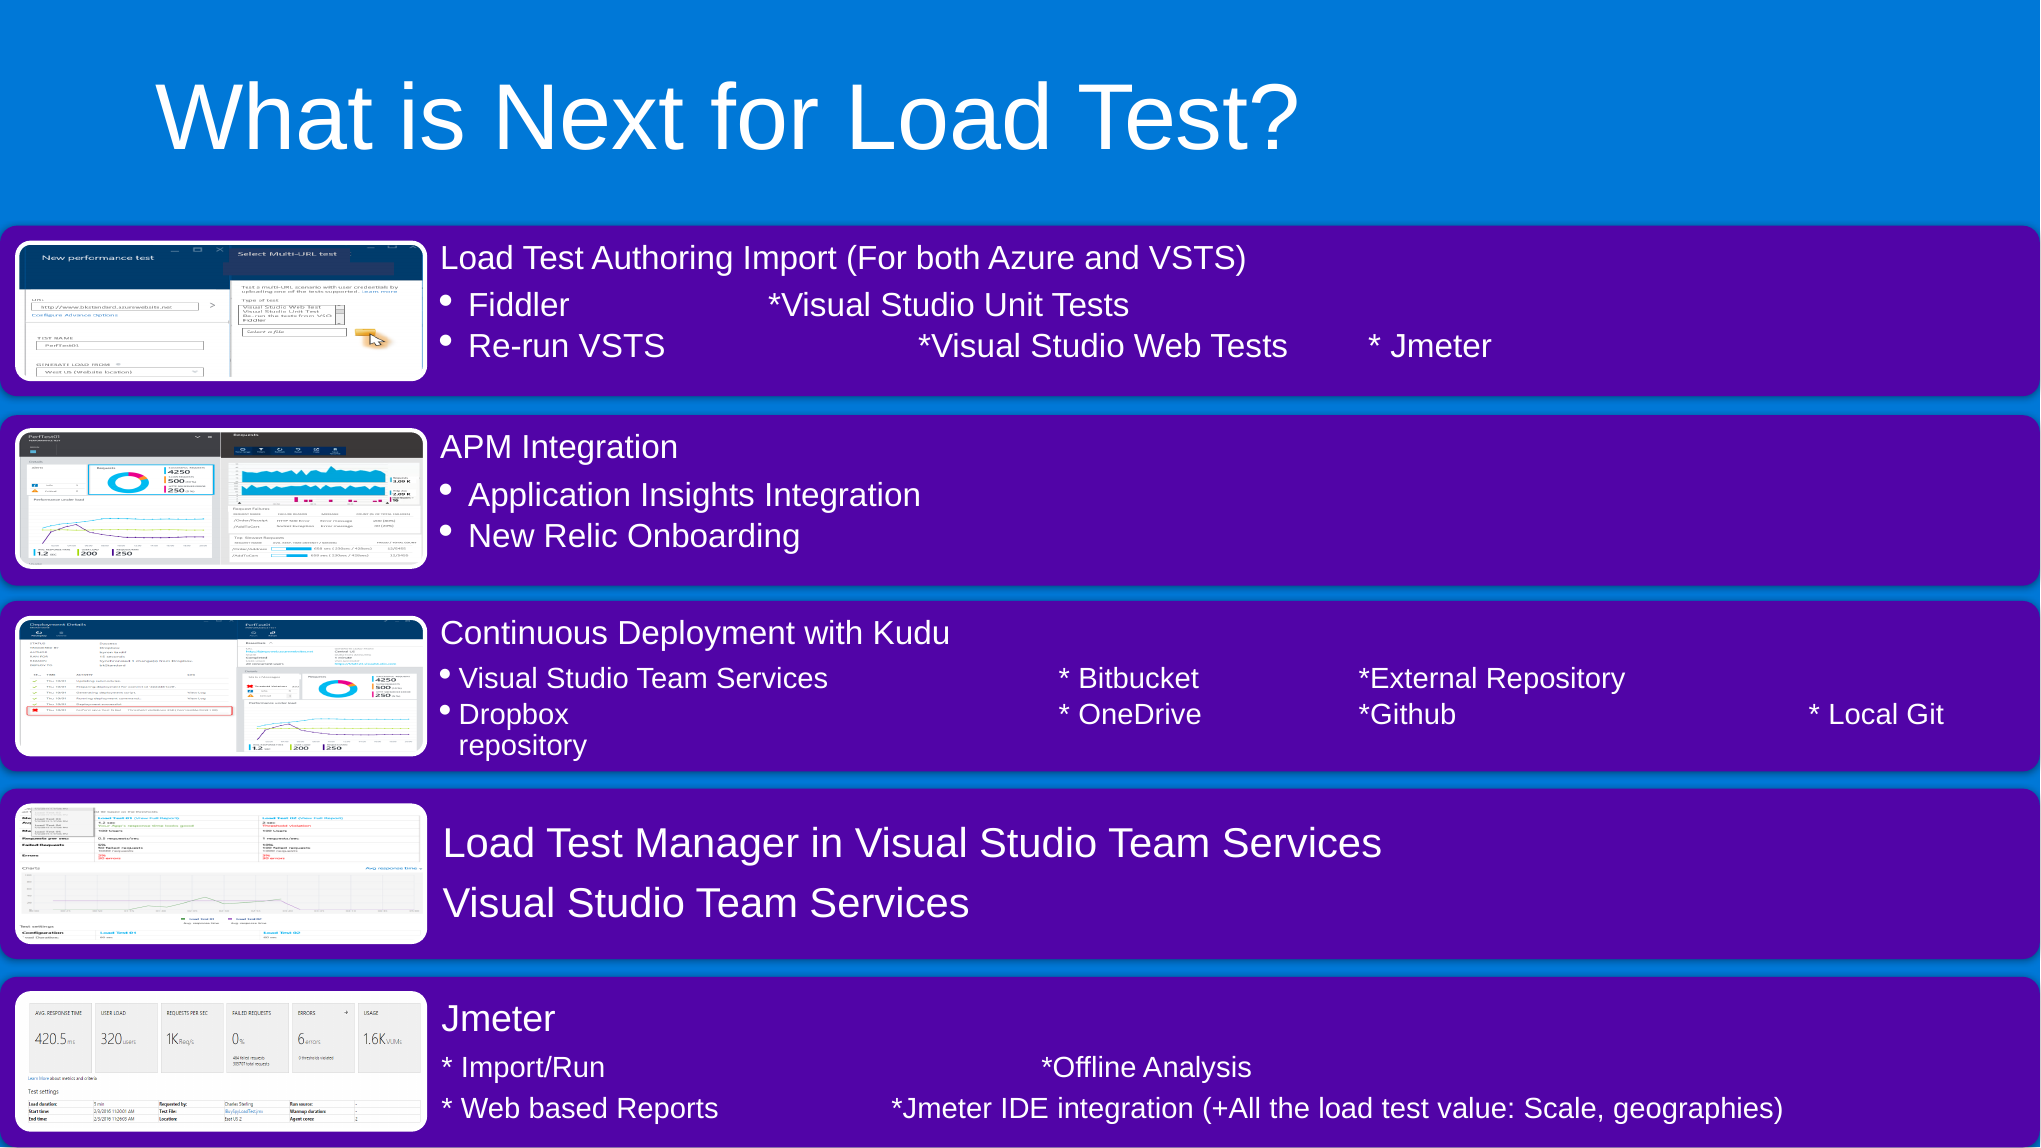

What is Next for Load Test?
Load Test Authoring Import (For both Azure and VSTS)
Fiddler   		*Visual Studio Unit Tests
Re-run VSTS		*Visual Studio Web Tests	* Jmeter

APM Integration
Application Insights Integration
New Relic Onboarding

Continuous Deployment with Kudu
Visual Studio Team Services		* Bitbucket		*External Repository
Dropbox 				* OneDrive		*Github 			* Local Git repository

Load Test Manager in Visual Studio Team Services
Visual Studio Team Services

Jmeter
* Import/Run			*Offline Analysis
* Web based Reports		*Jmeter IDE integration (+All the load test value: Scale, geographies)